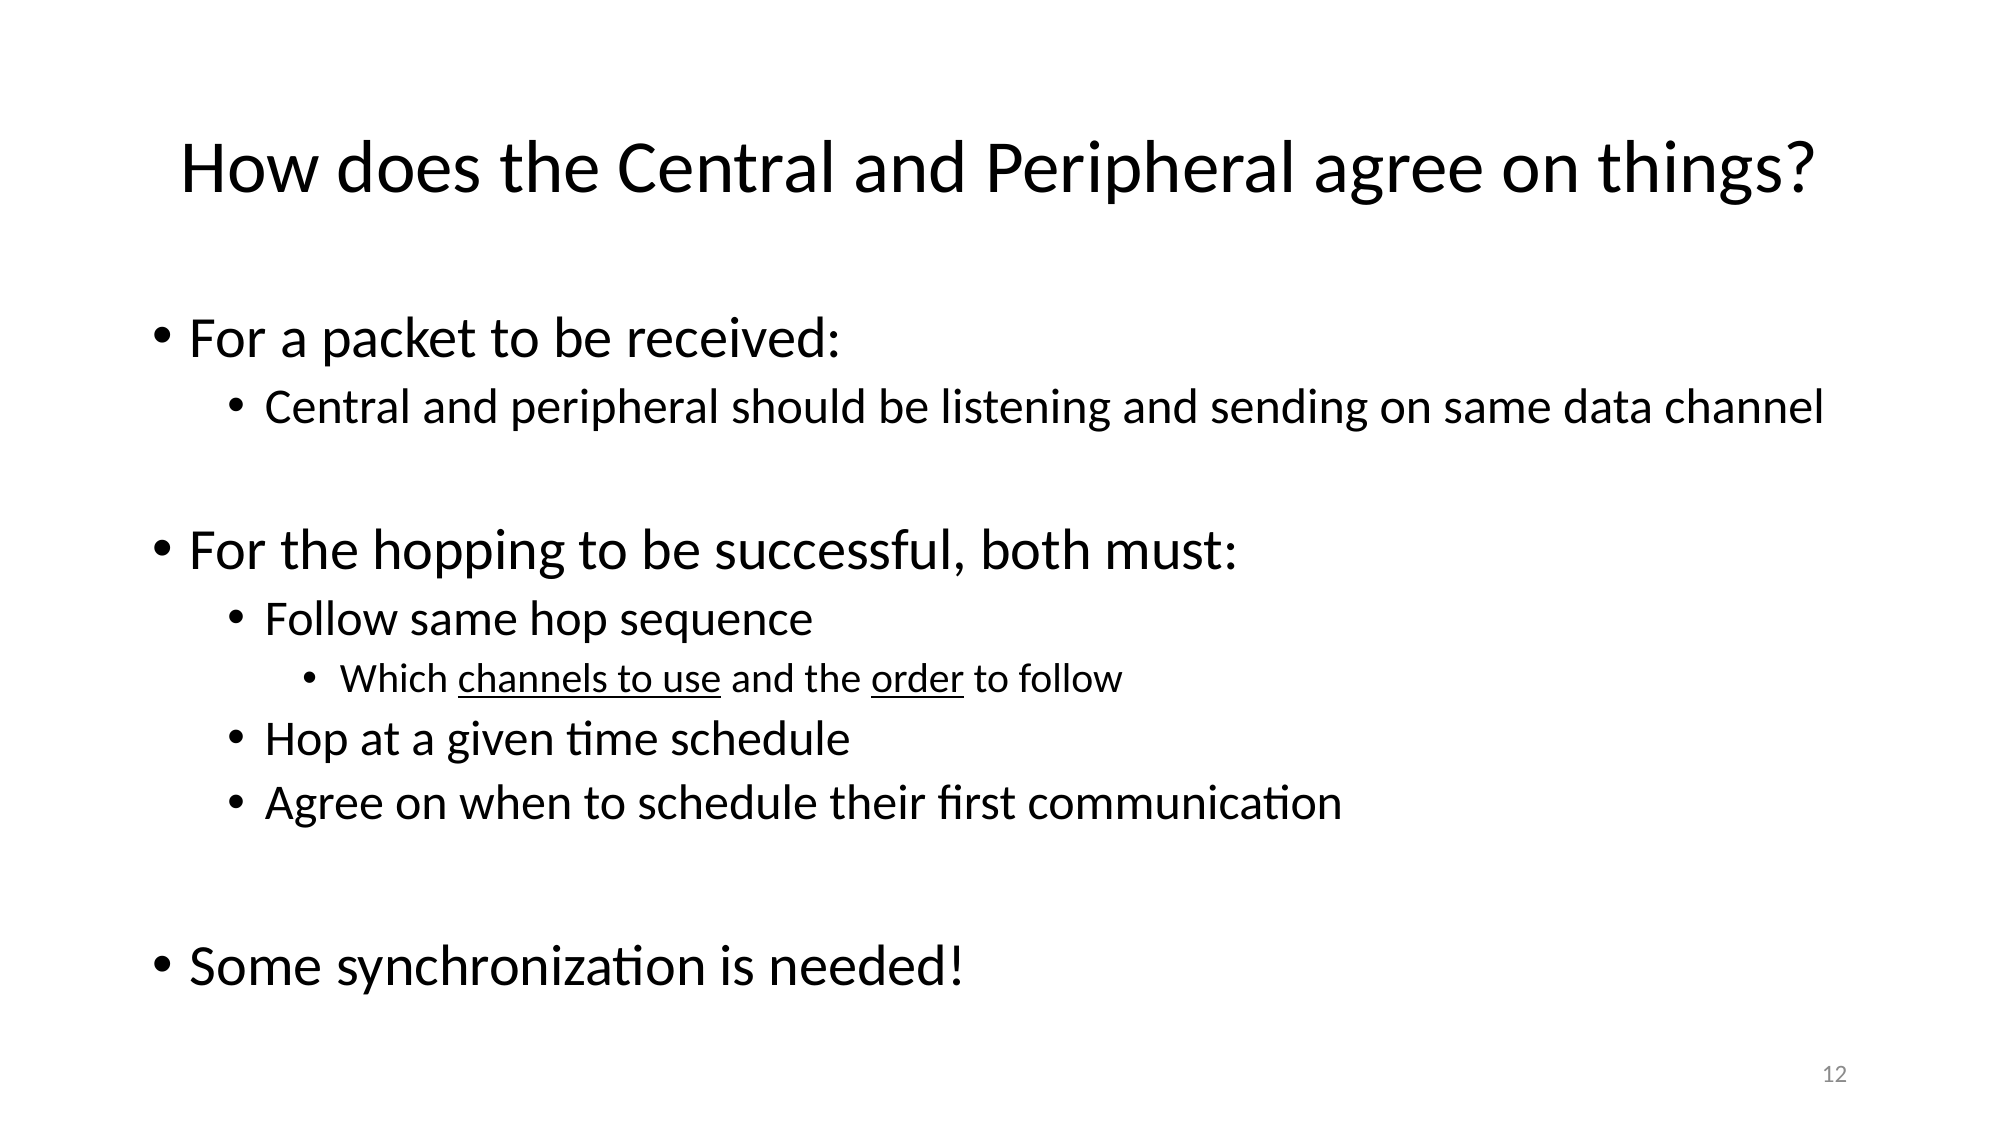

# How does the Central and Peripheral agree on things?
For a packet to be received:
Central and peripheral should be listening and sending on same data channel

For the hopping to be successful, both must:
Follow same hop sequence
Which channels to use and the order to follow
Hop at a given time schedule
Agree on when to schedule their first communication

Some synchronization is needed!
12